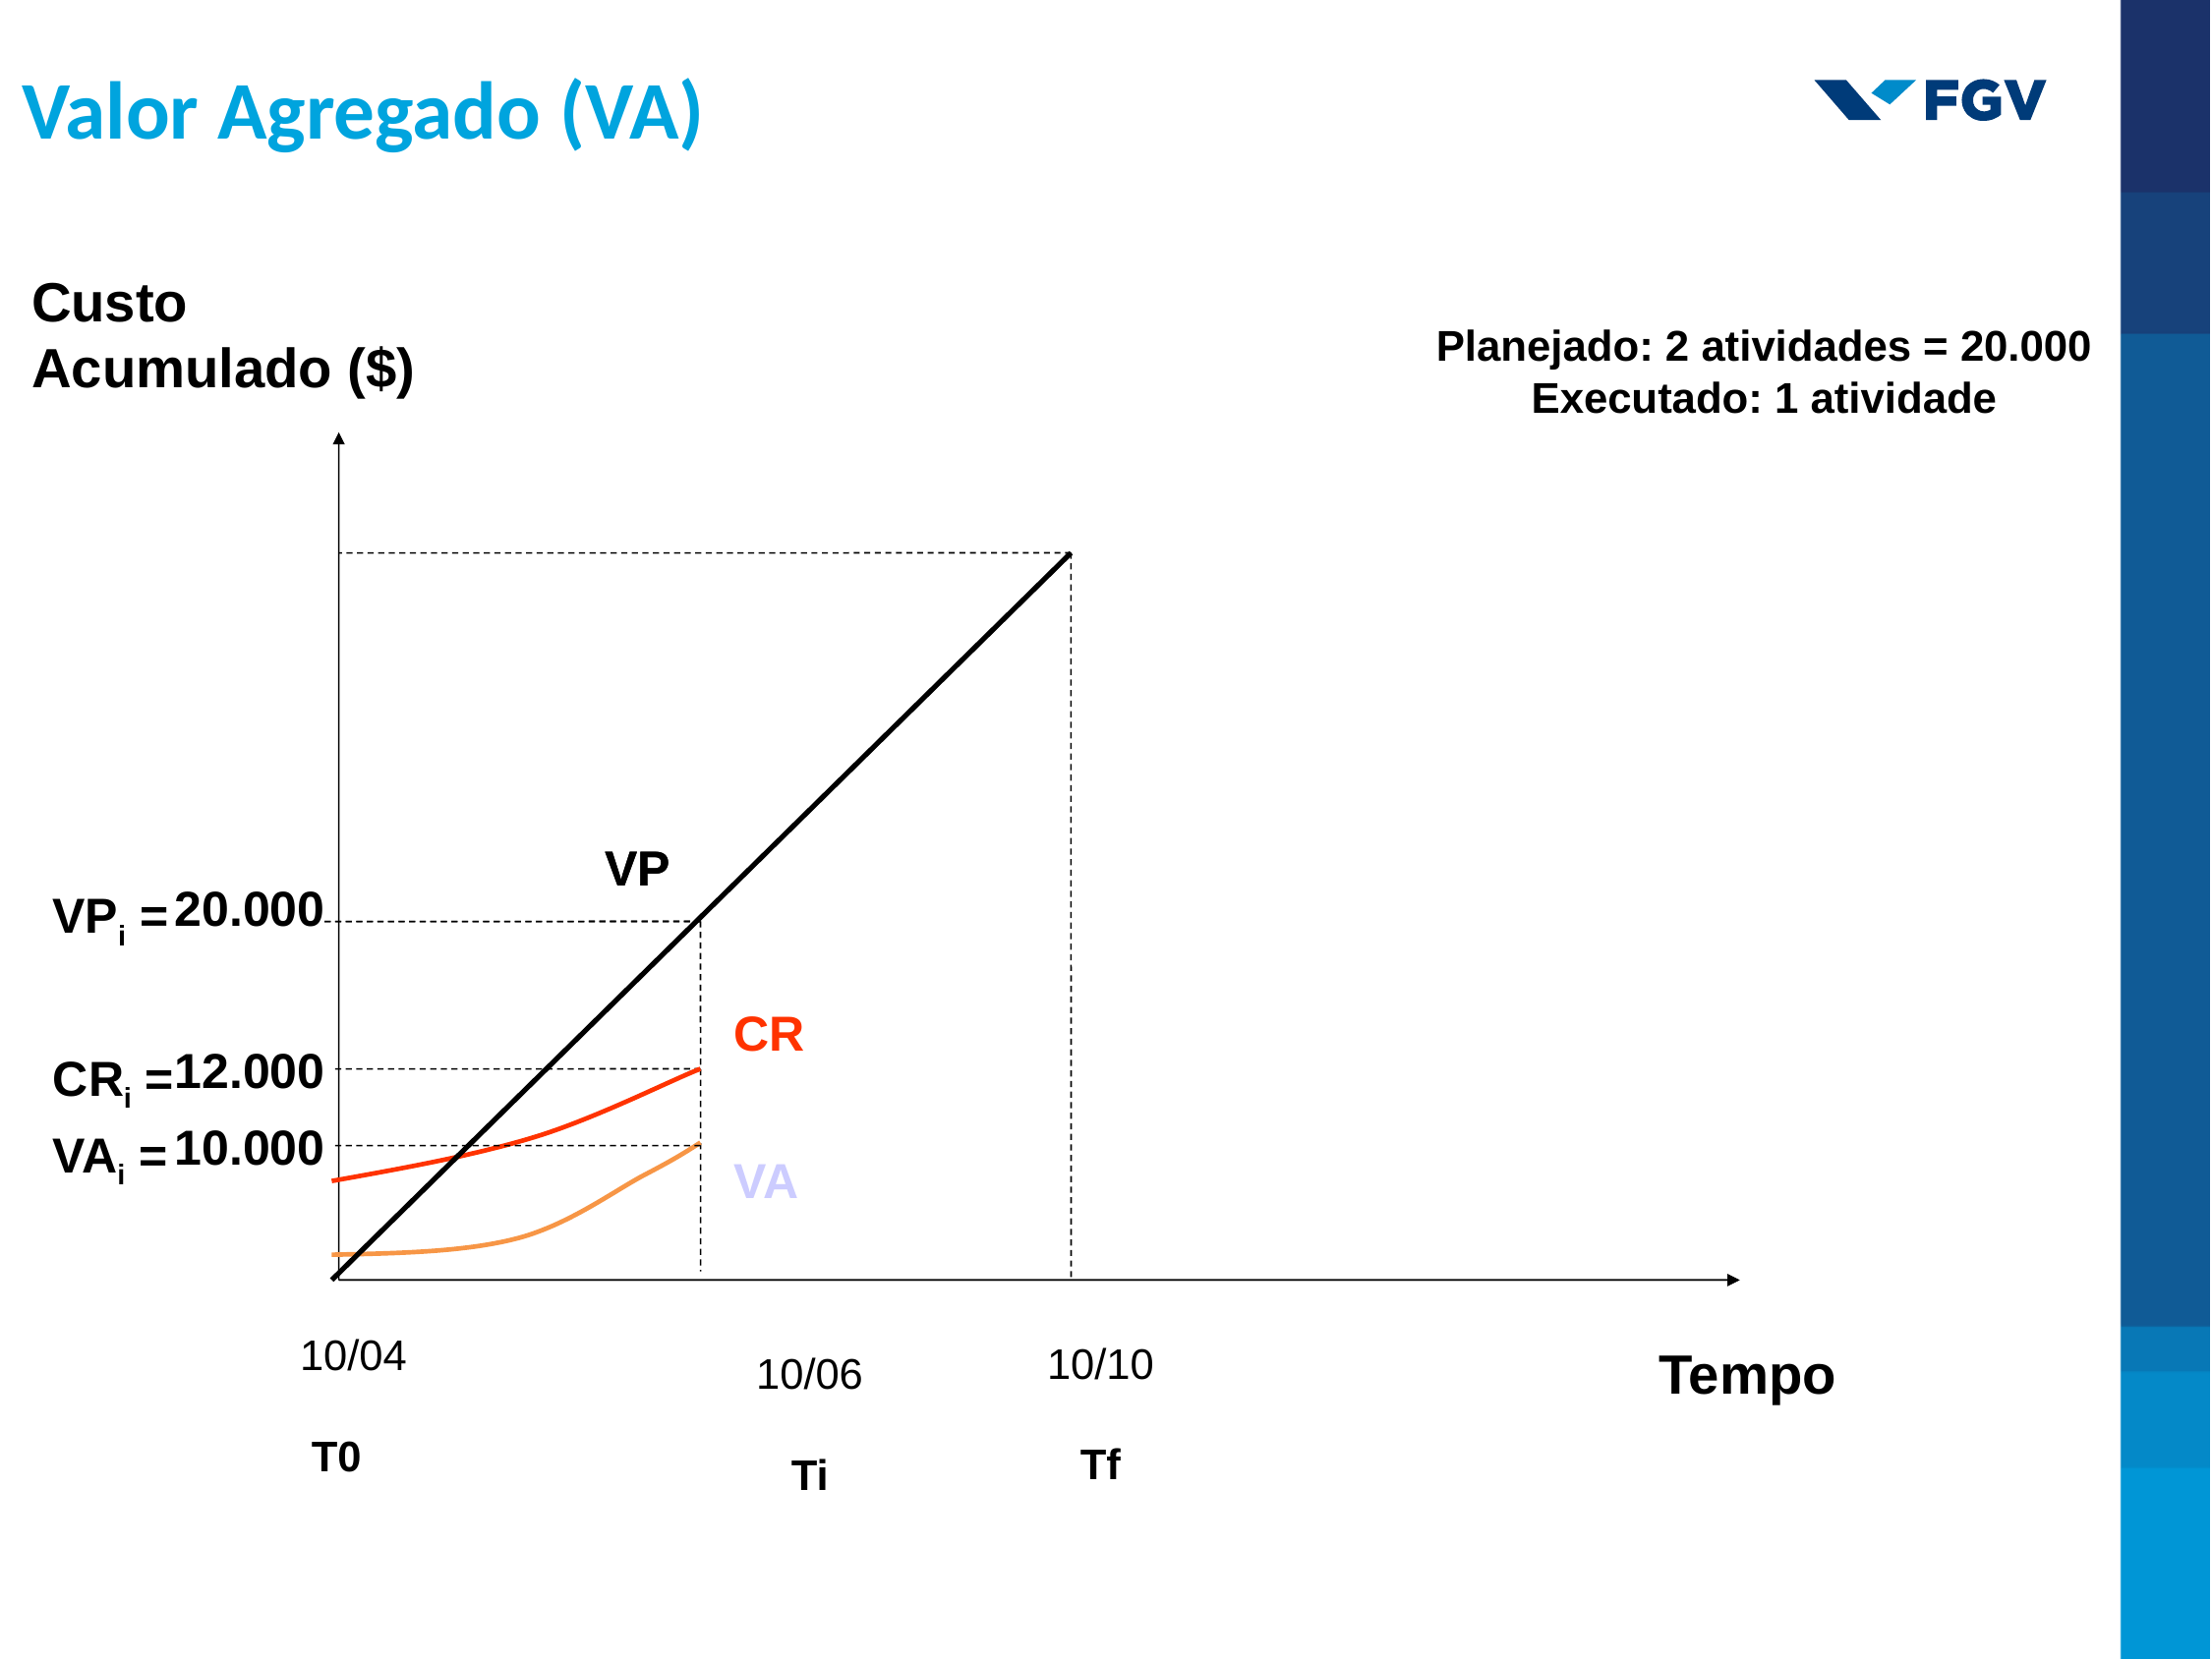

Valor Agregado (VA)
Custo
Acumulado ($)
Planejado: 2 atividades = 20.000
Executado: 1 atividade

VP
VP
20.000
VPi =

CR
12.000
CRi =

10.000
VAi =

VA

10/04
 T0

10/10
Tf
10/06
Ti
Tempo